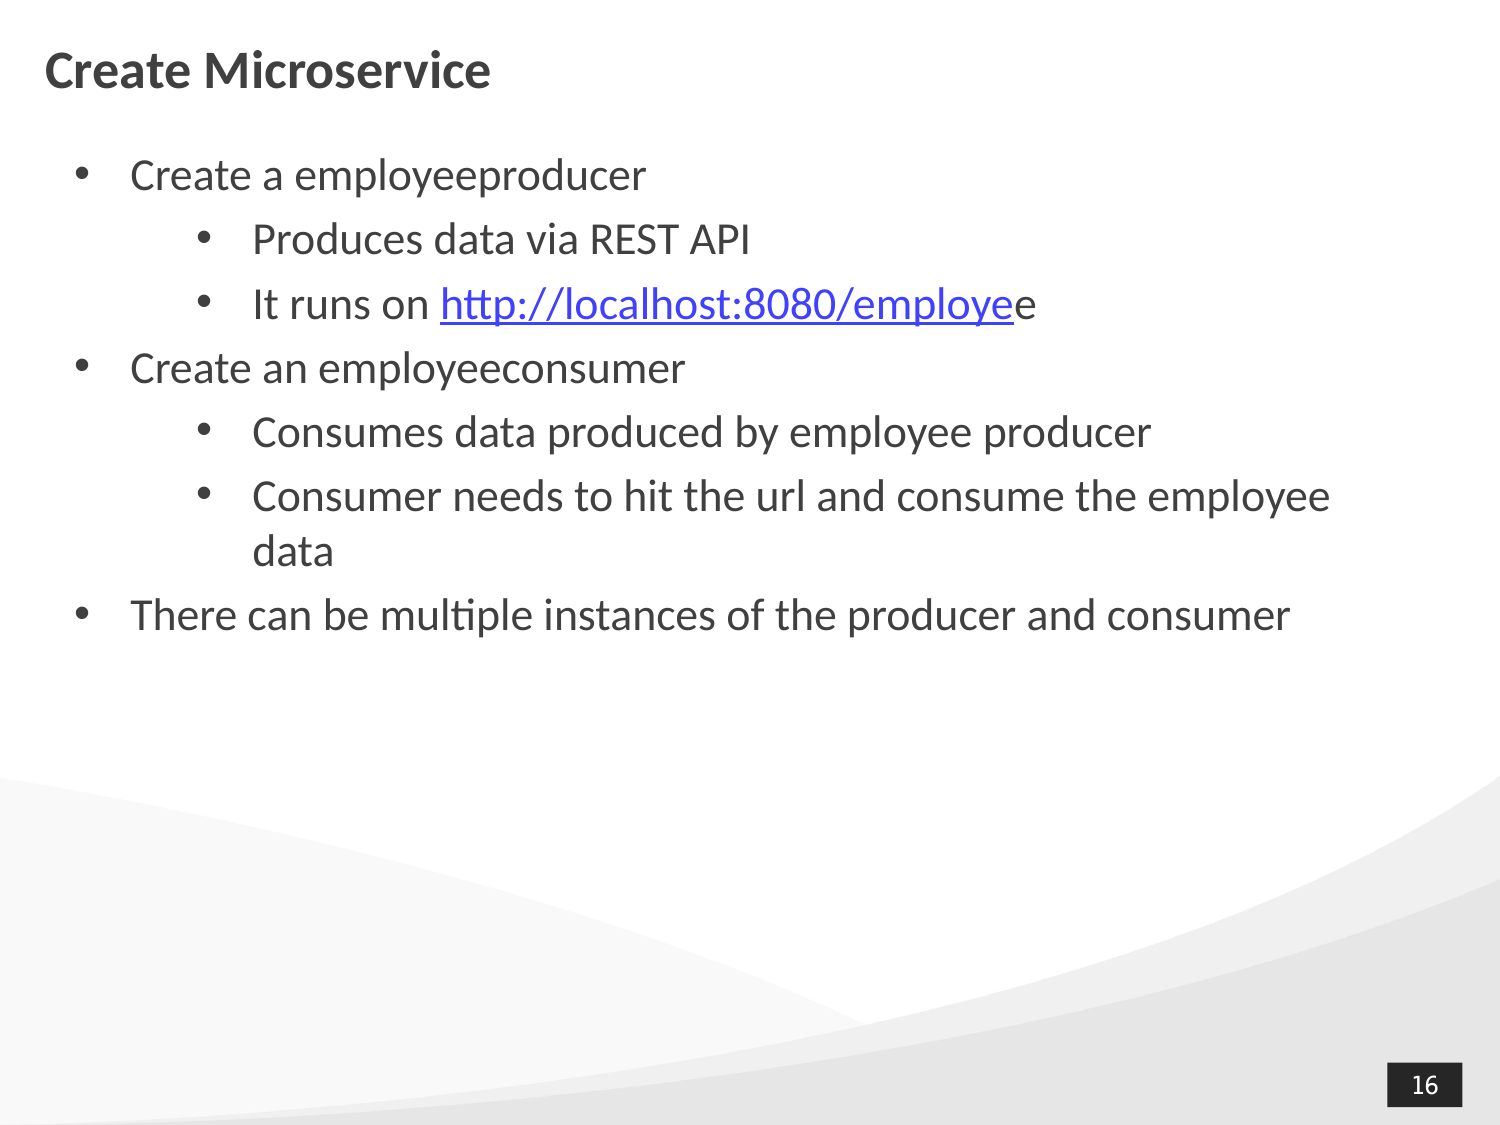

# Create Microservice
Create a employeeproducer
Produces data via REST API
It runs on http://localhost:8080/employee
Create an employeeconsumer
Consumes data produced by employee producer
Consumer needs to hit the url and consume the employee data
There can be multiple instances of the producer and consumer